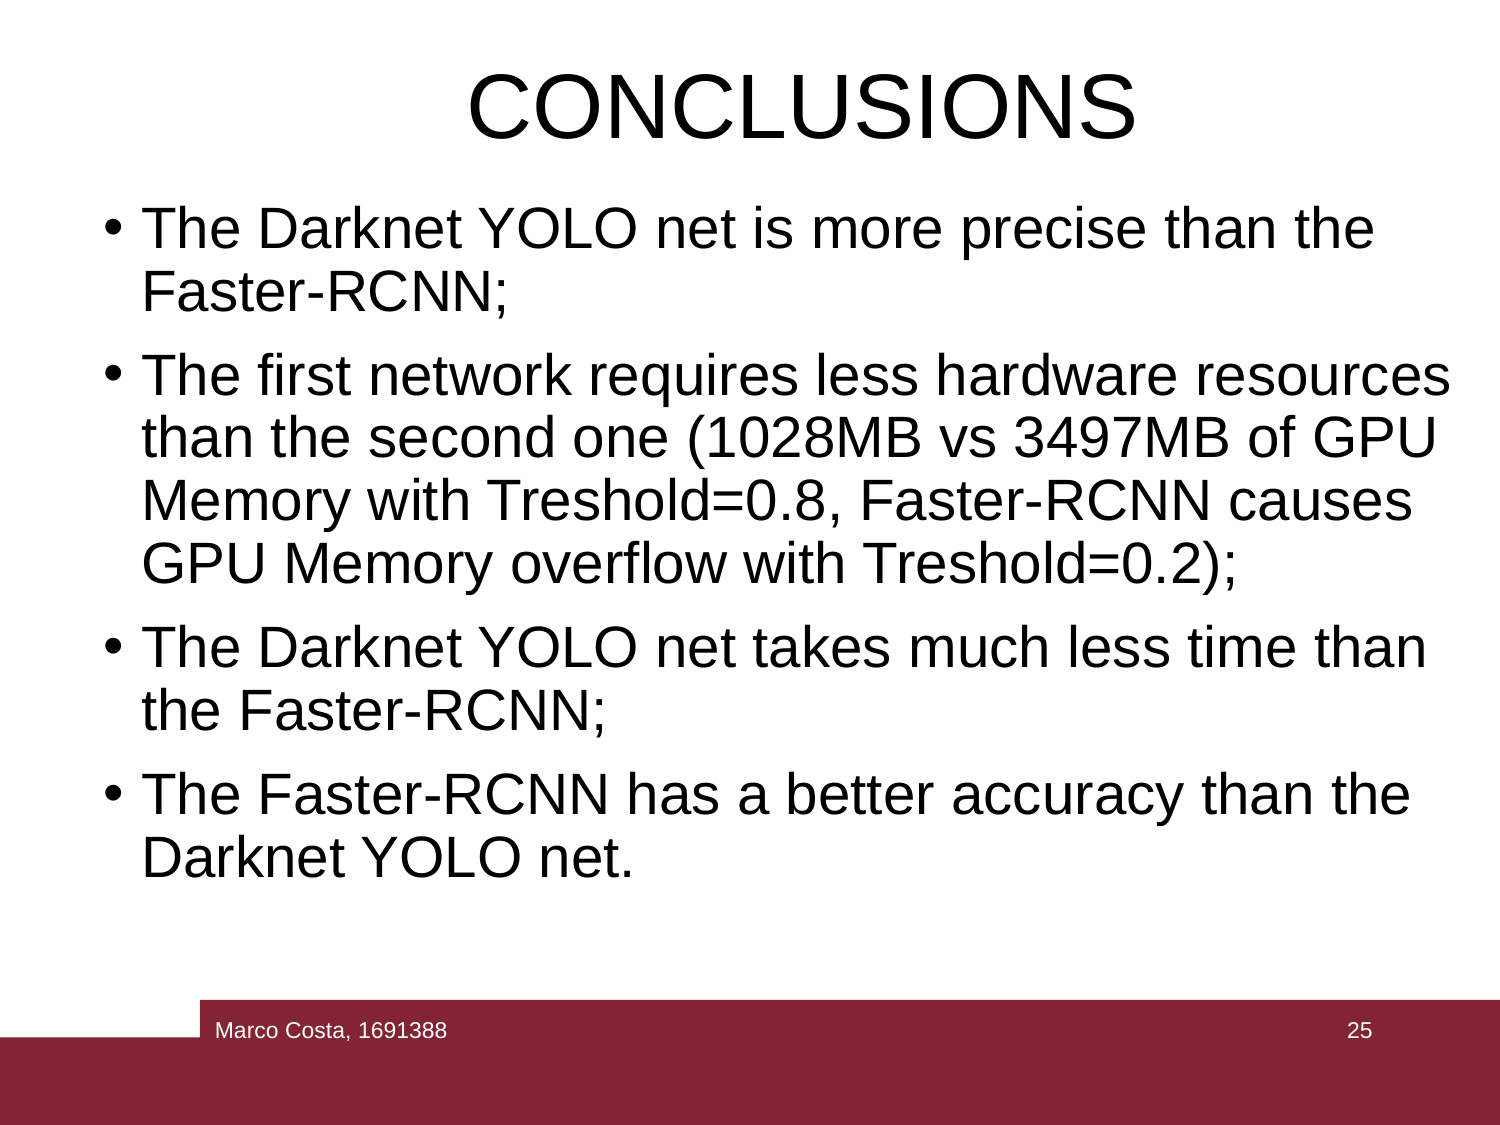

# CONCLUSIONS
The Darknet YOLO net is more precise than the Faster-RCNN;
The first network requires less hardware resources than the second one (1028MB vs 3497MB of GPU Memory with Treshold=0.8, Faster-RCNN causes GPU Memory overflow with Treshold=0.2);
The Darknet YOLO net takes much less time than the Faster-RCNN;
The Faster-RCNN has a better accuracy than the Darknet YOLO net.

Marco Costa, 1691388
25